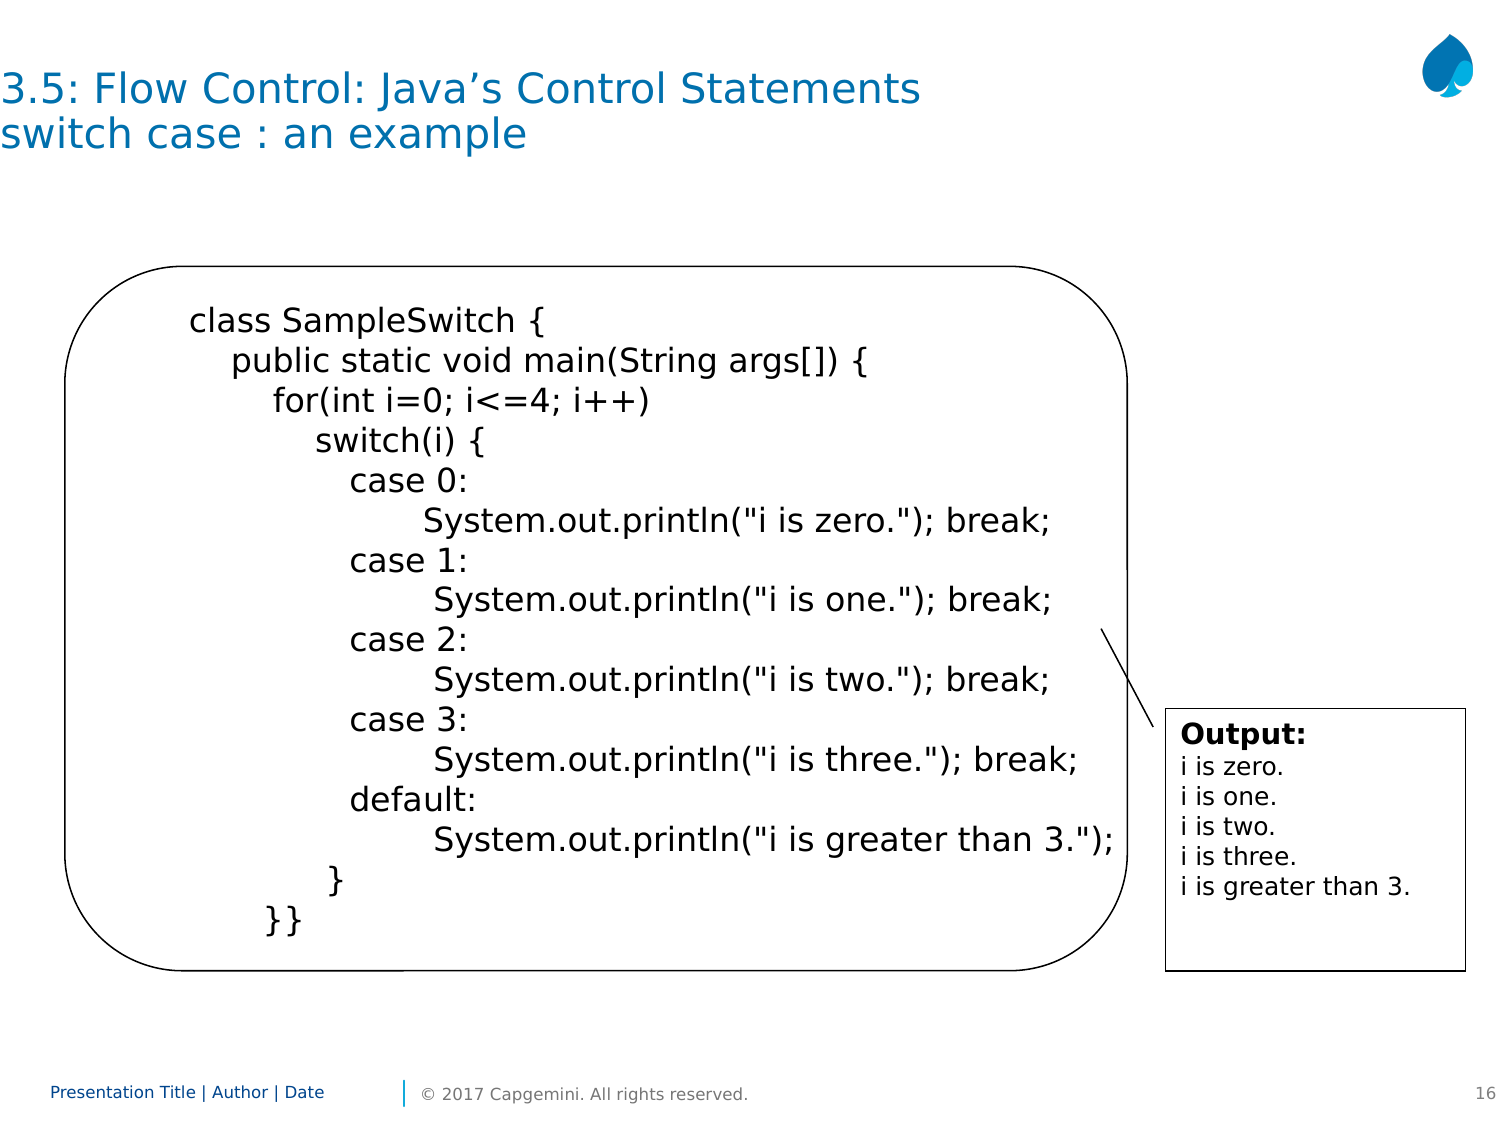

3.5: Flow Control: Java’s Control Statements
switch case : an example
class SampleSwitch {
    public static void main(String args[]) {
        for(int i=0; i<=4; i++)
            switch(i) {
	 case 0:
   	        System.out.println("i is zero."); break;
	 case 1:
	         System.out.println("i is one."); break;
	 case 2:
	         System.out.println("i is two."); break;
	 case 3:
	         System.out.println("i is three."); break;
	 default:
	         System.out.println("i is greater than 3.");
             }
       }}
Output:
i is zero.
i is one.
i is two.
i is three.
i is greater than 3.